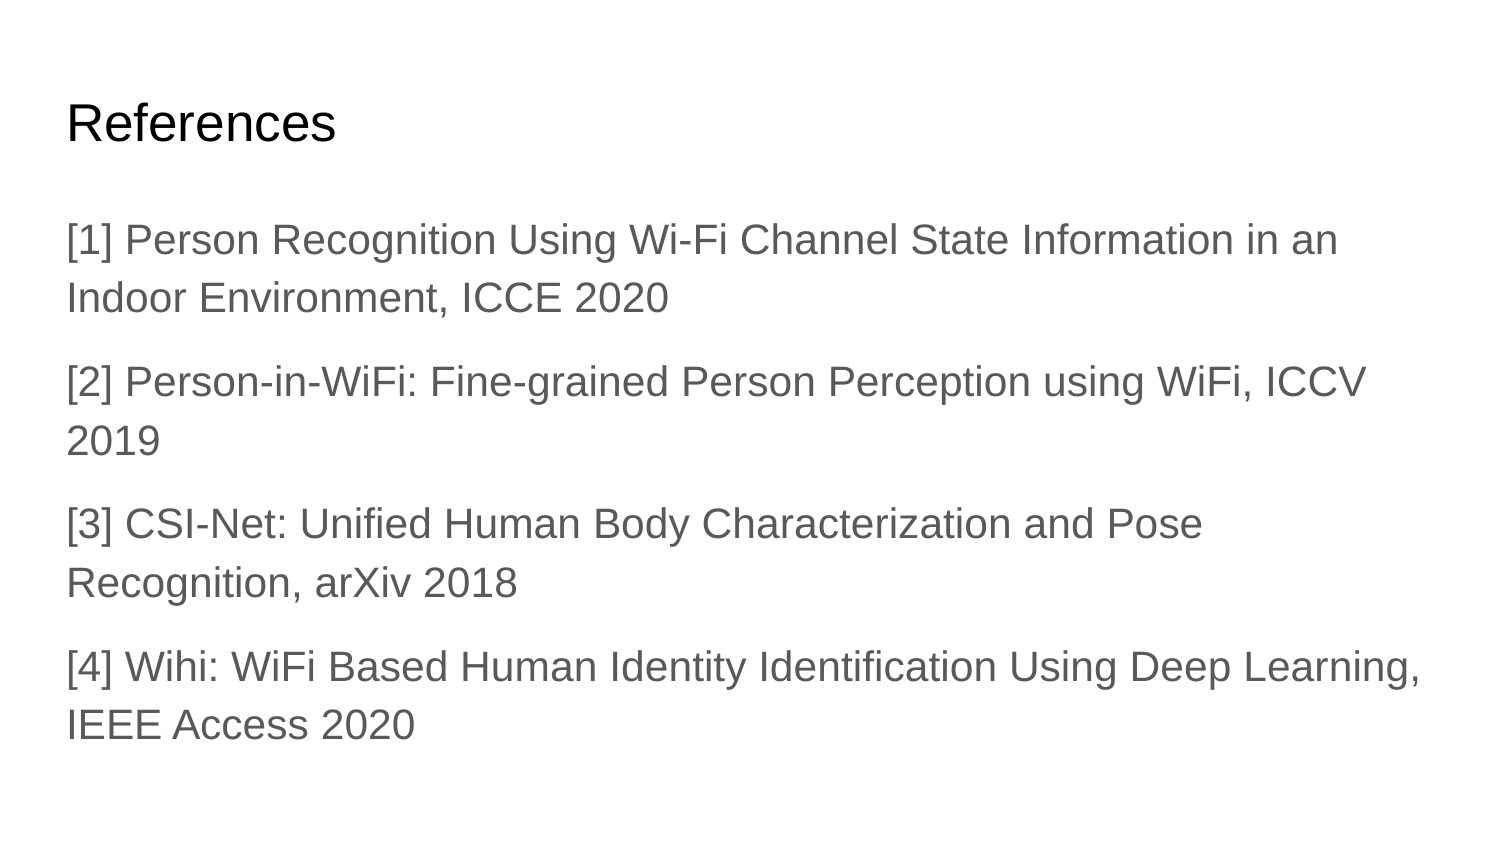

# References
[1] Person Recognition Using Wi-Fi Channel State Information in an Indoor Environment, ICCE 2020
[2] Person-in-WiFi: Fine-grained Person Perception using WiFi, ICCV 2019
[3] CSI-Net: Unified Human Body Characterization and Pose Recognition, arXiv 2018
[4] Wihi: WiFi Based Human Identity Identification Using Deep Learning, IEEE Access 2020